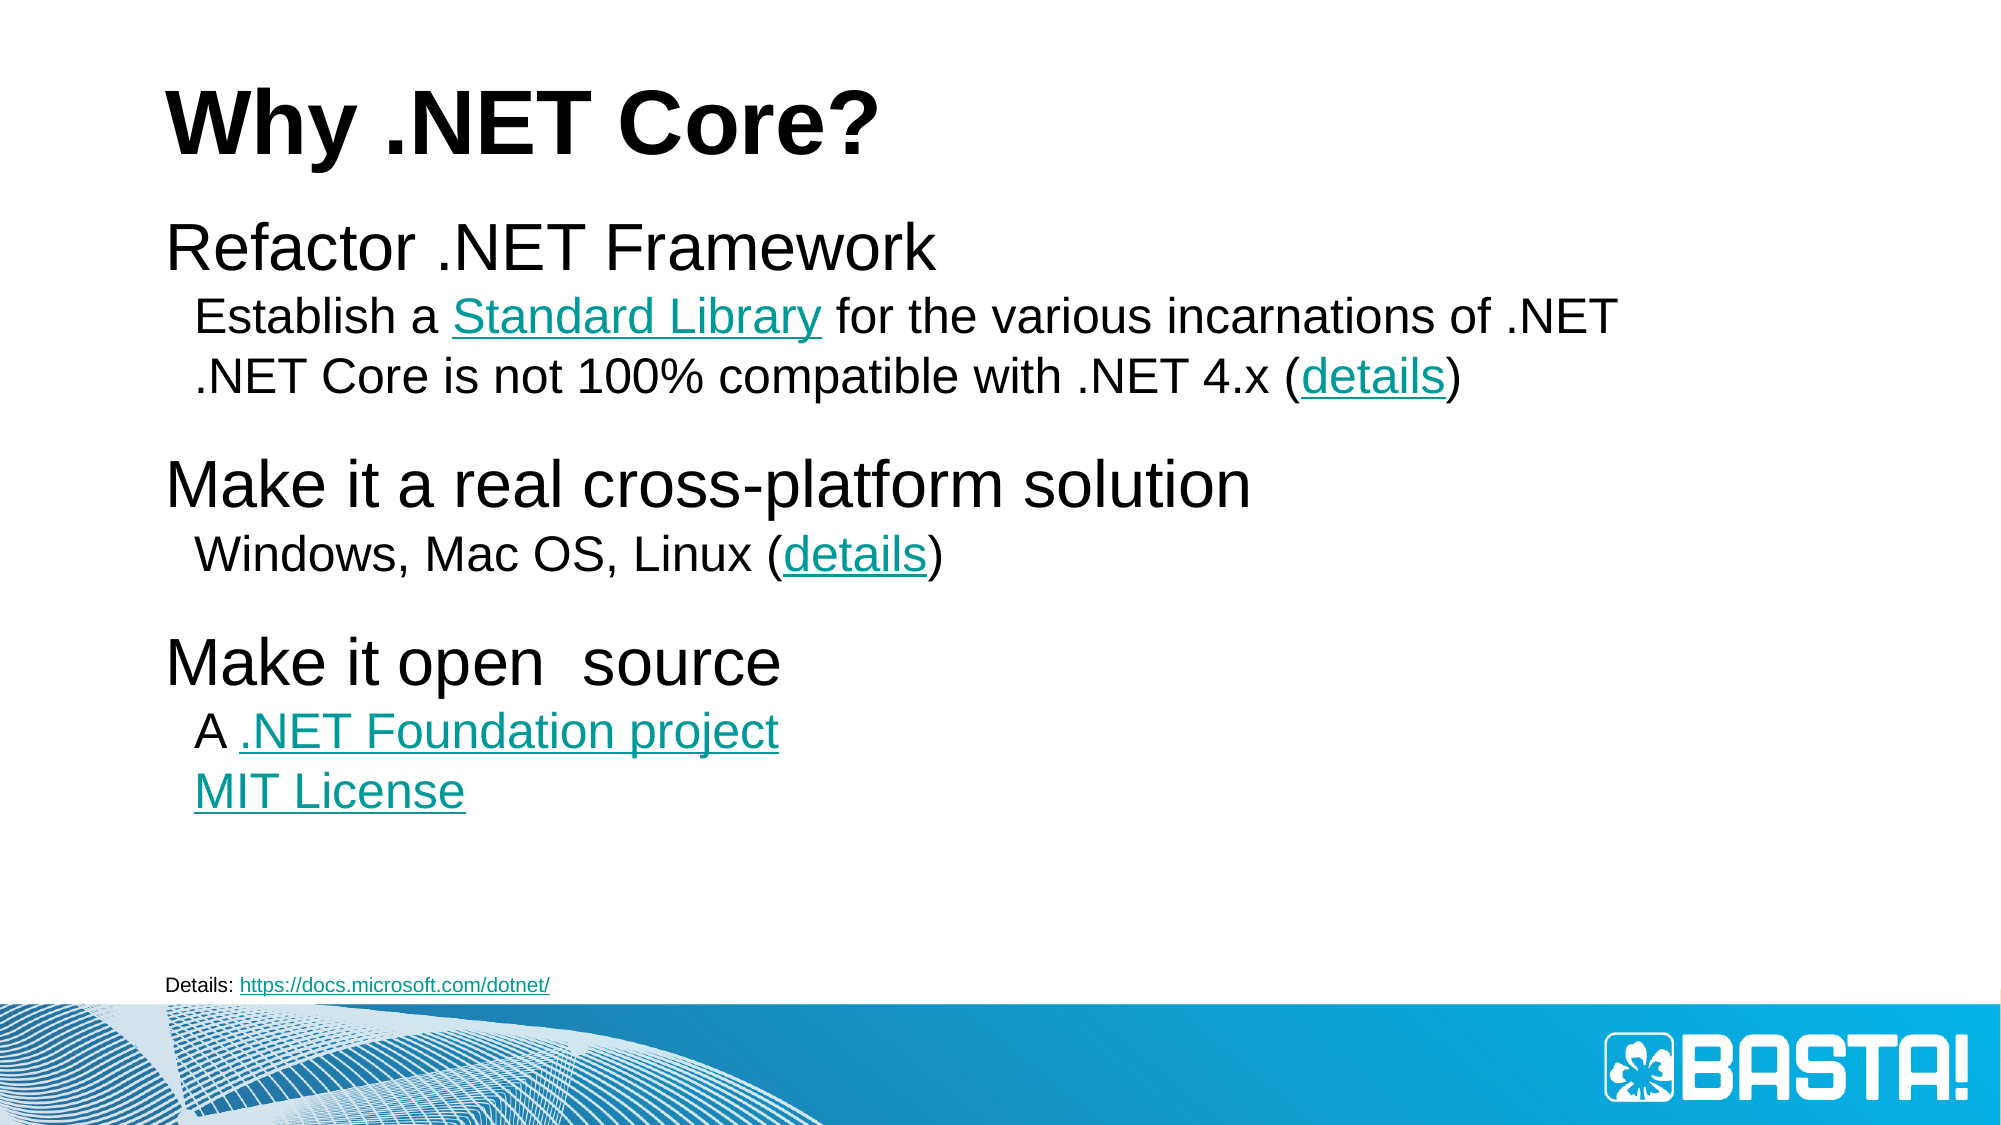

# Why .NET Core?
Refactor .NET Framework
Establish a Standard Library for the various incarnations of .NET
.NET Core is not 100% compatible with .NET 4.x (details)
Make it a real cross-platform solution
Windows, Mac OS, Linux (details)
Make it open  source
A .NET Foundation project
MIT License
Details: https://docs.microsoft.com/dotnet/